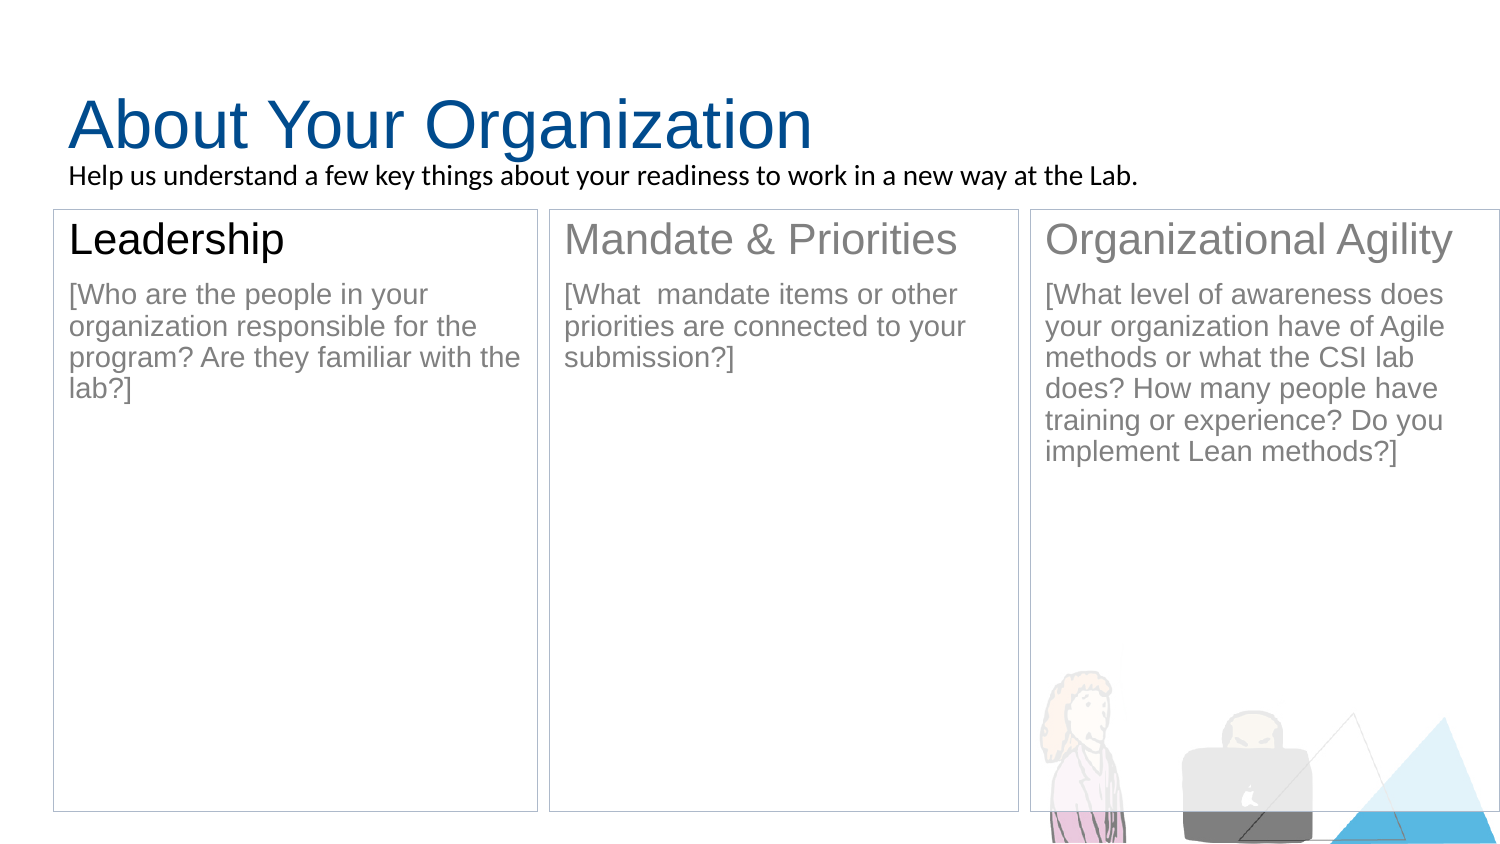

# About Your Organization
Help us understand a few key things about your readiness to work in a new way at the Lab.
Leadership
[Who are the people in your organization responsible for the program? Are they familiar with the lab?]
Mandate & Priorities
[What  mandate items or other priorities are connected to your submission?]
Organizational Agility
[What level of awareness does your organization have of Agile methods or what the CSI lab does? How many people have training or experience? Do you implement Lean methods?]